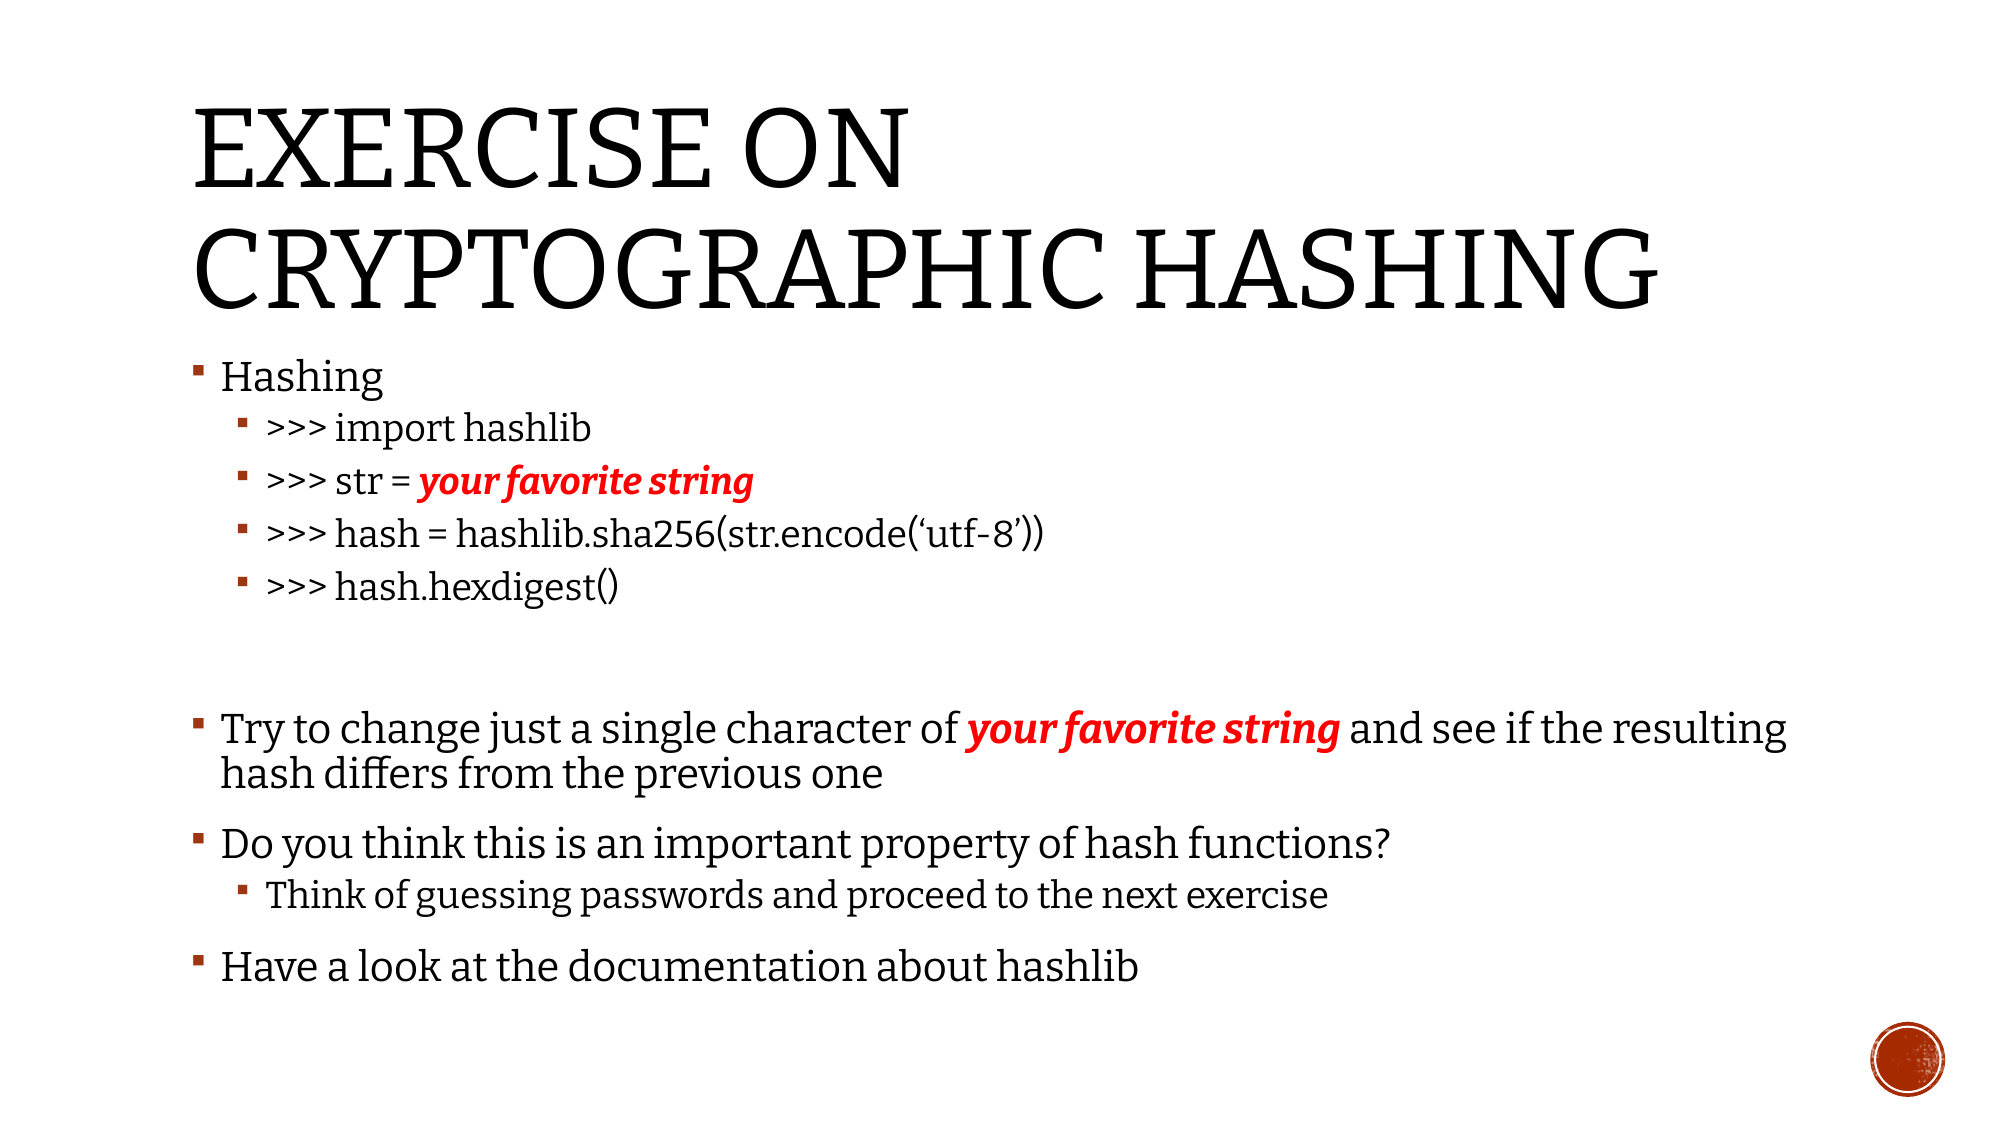

# Exercise on cryptographic hashing
Hashing
>>> import hashlib
>>> str = your favorite string
>>> hash = hashlib.sha256(str.encode(‘utf-8’))
>>> hash.hexdigest()

Try to change just a single character of your favorite string and see if the resulting hash differs from the previous one
Do you think this is an important property of hash functions?
Think of guessing passwords and proceed to the next exercise
Have a look at the documentation about hashlib